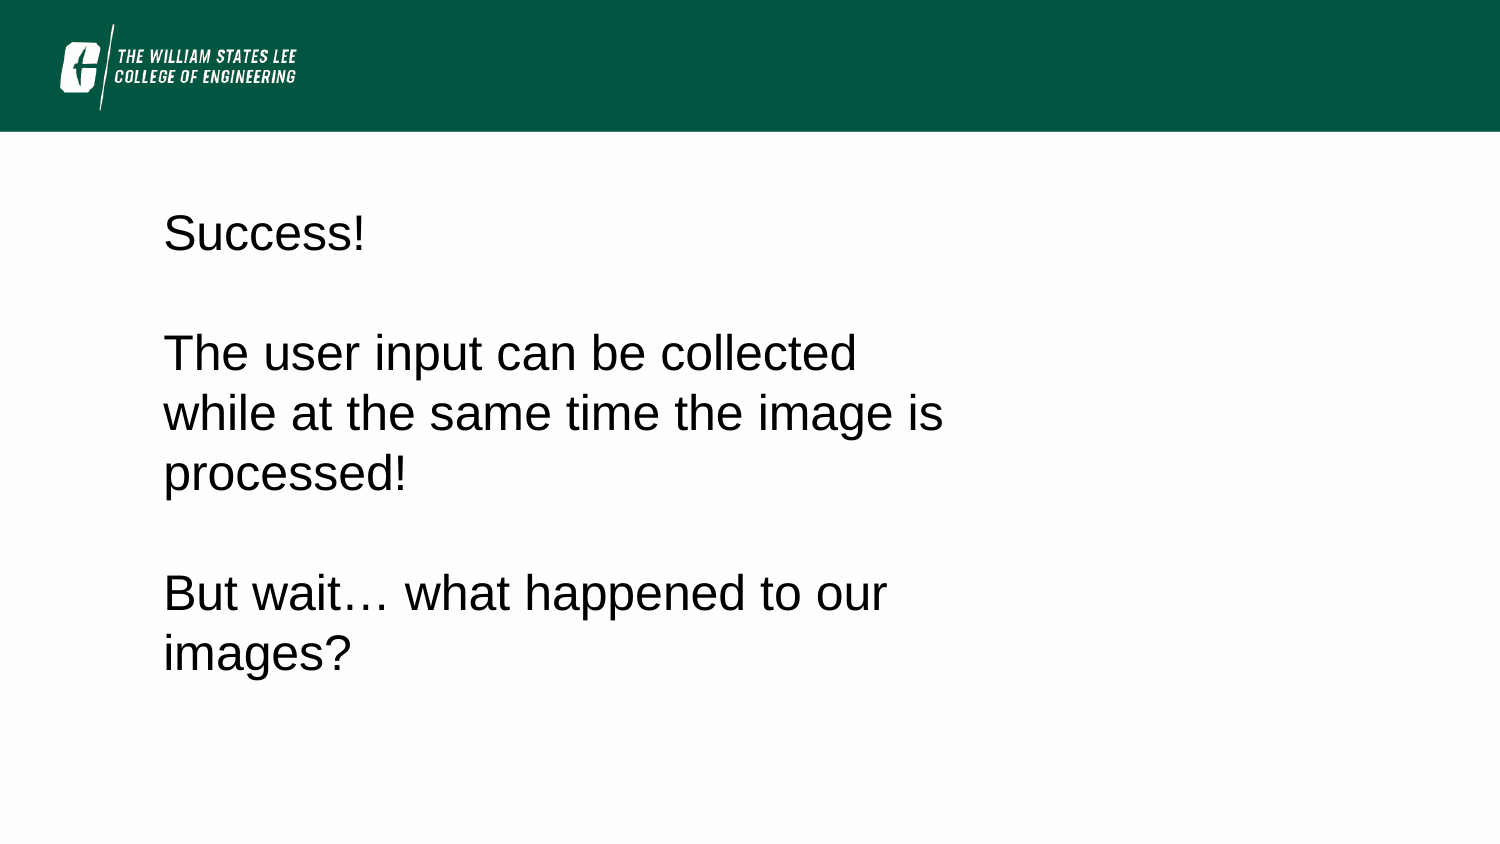

Success!

The user input can be collected while at the same time the image is processed!

But wait… what happened to our images?